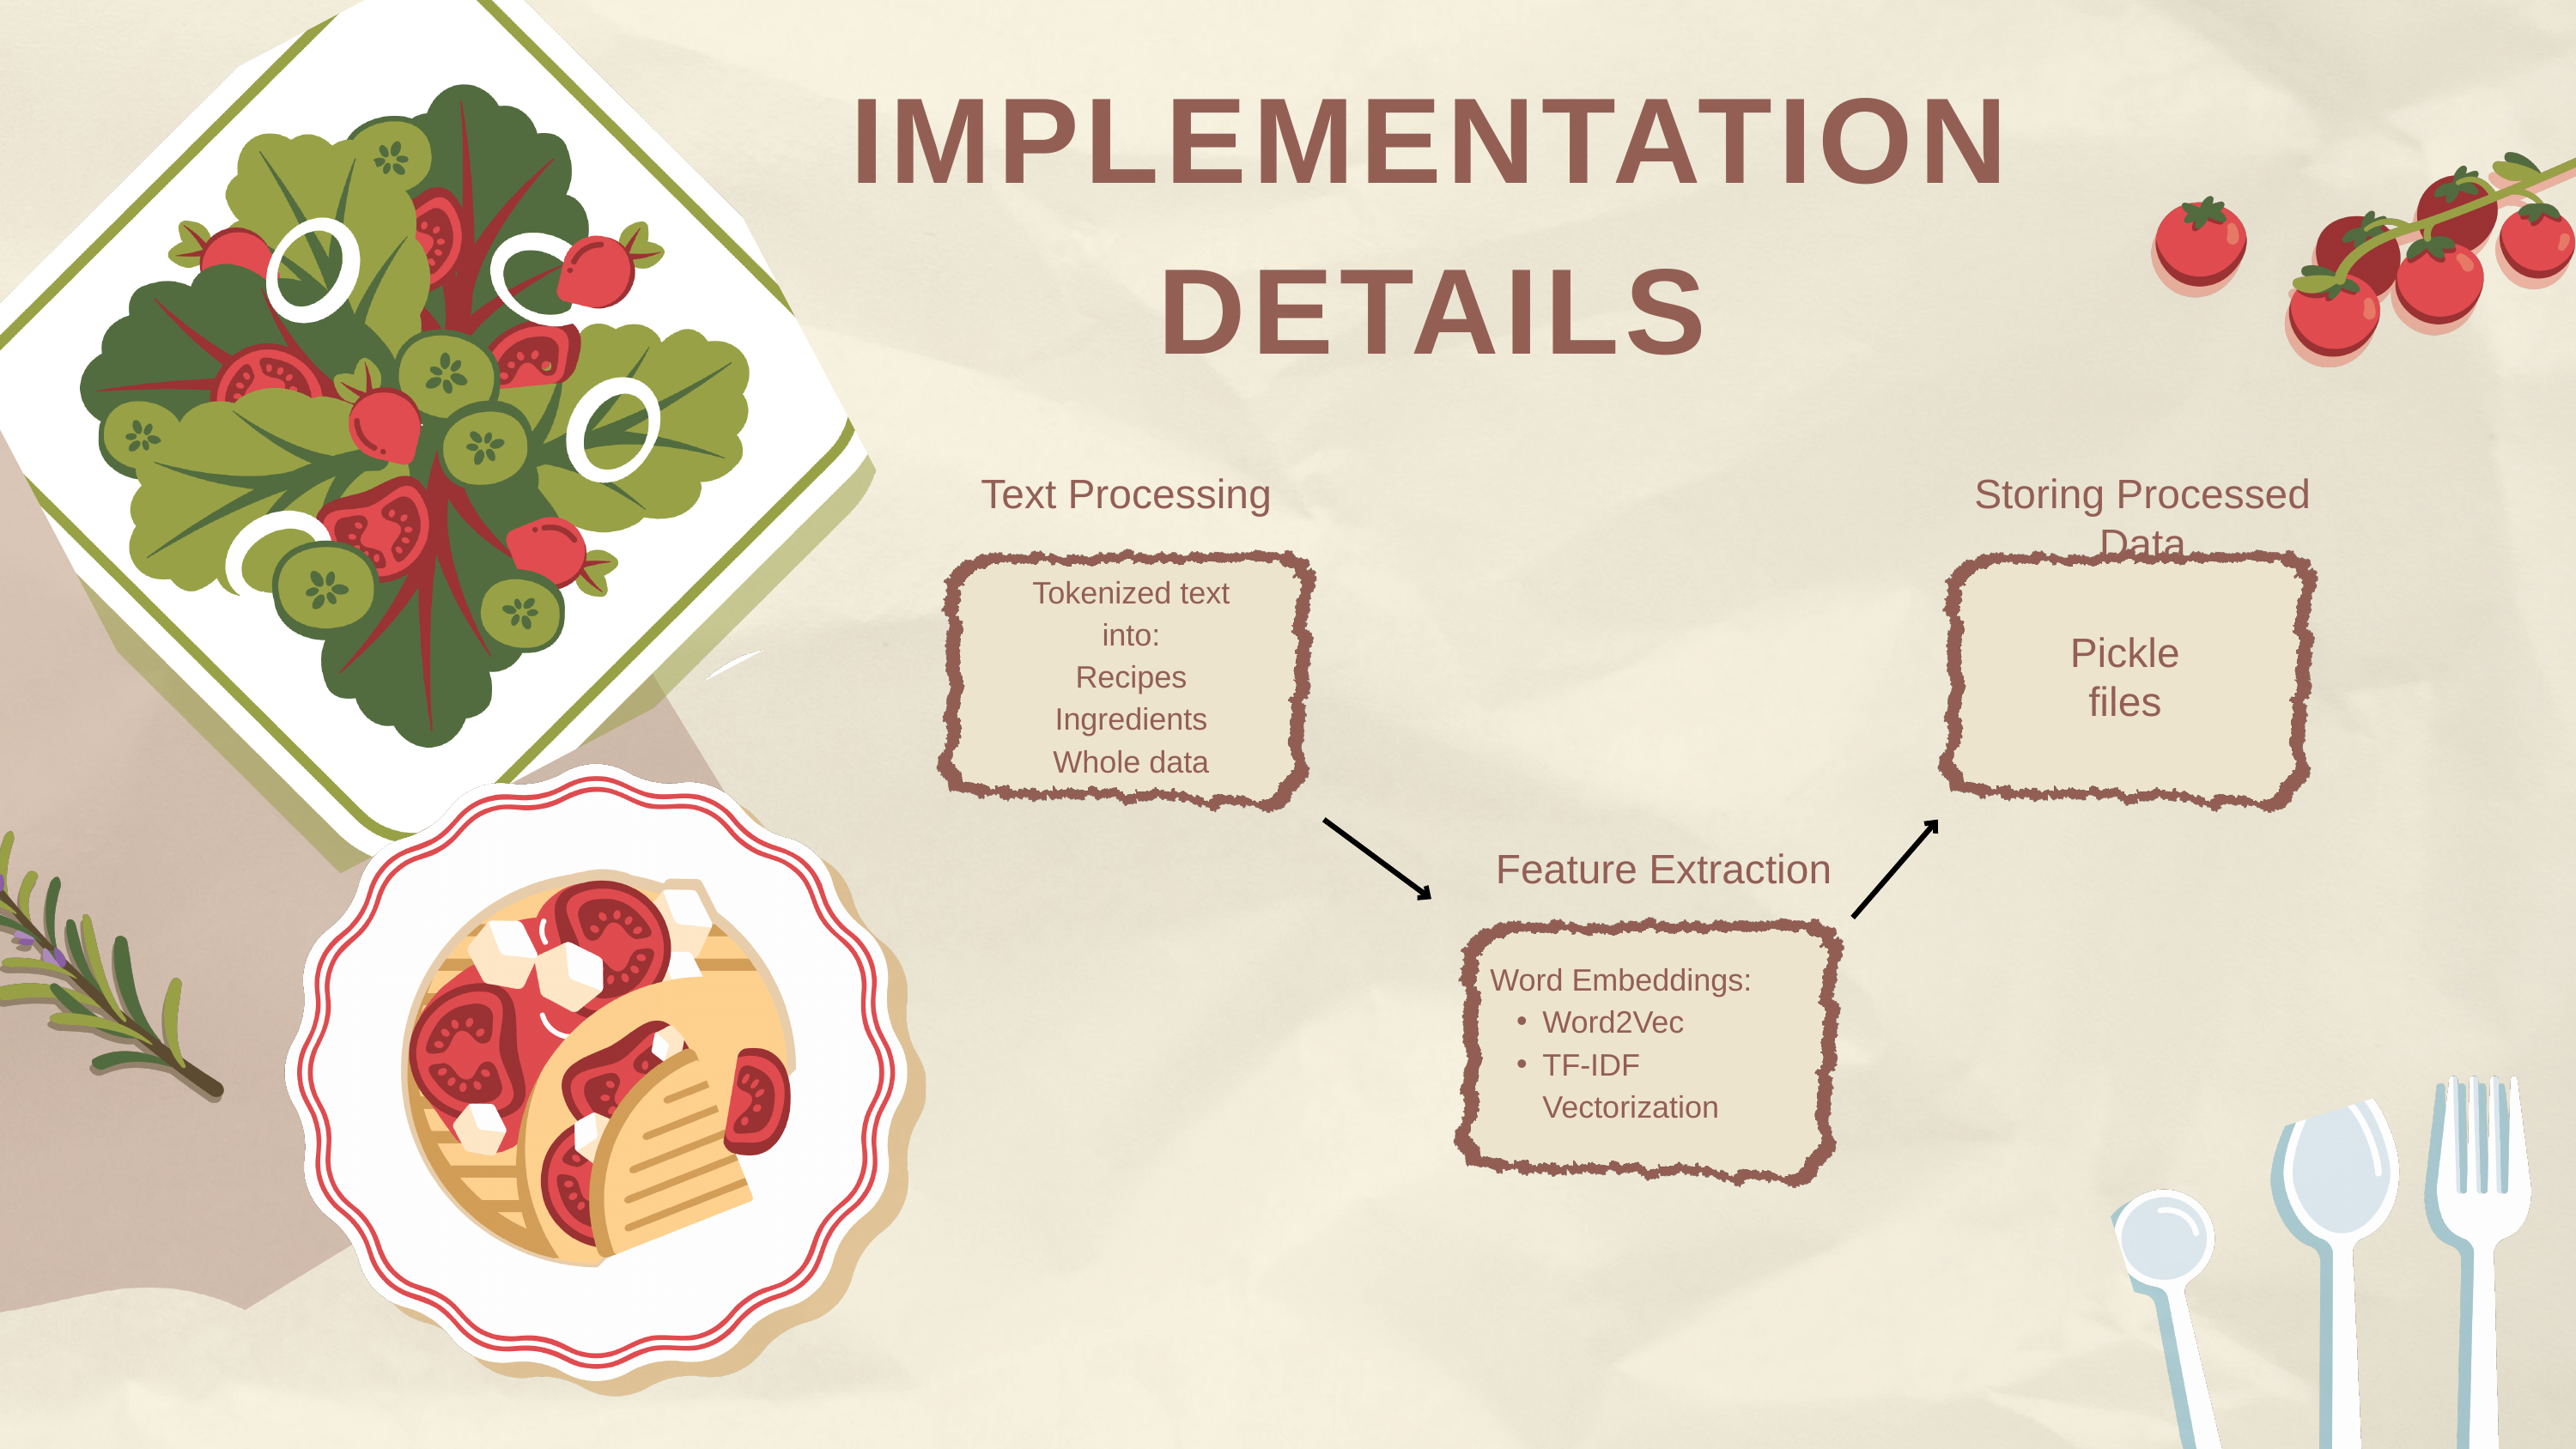

IMPLEMENTATION DETAILS

Text Processing
Storing Processed Data

Tokenized text into:
Recipes
Ingredients
Whole data
Pickle files

Feature Extraction

Word Embeddings:
Word2Vec
TF-IDF Vectorization